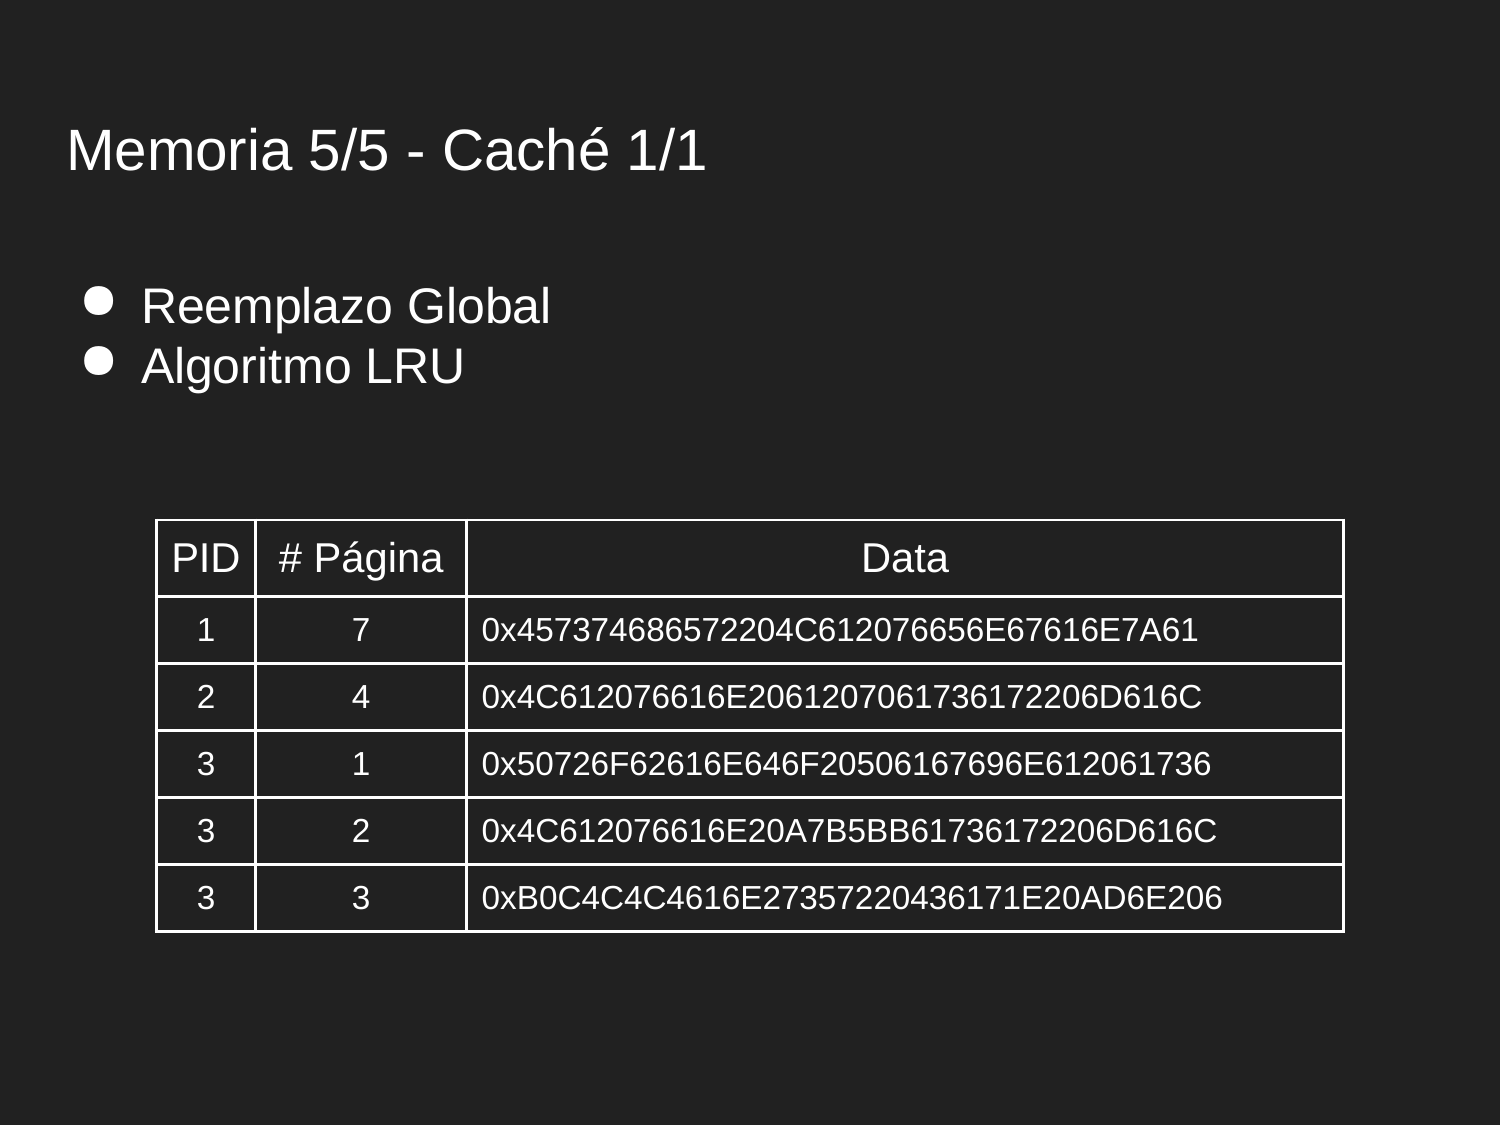

# Memoria 5/5 - Caché 1/1
Reemplazo Global
Algoritmo LRU
| PID | # Página | Data |
| --- | --- | --- |
| 1 | 7 | 0x457374686572204C612076656E67616E7A61 |
| 2 | 4 | 0x4C612076616E2061207061736172206D616C |
| 3 | 1 | 0x50726F62616E646F20506167696E612061736 |
| 3 | 2 | 0x4C612076616E20A7B5BB61736172206D616C |
| 3 | 3 | 0xB0C4C4C4616E27357220436171E20AD6E206 |